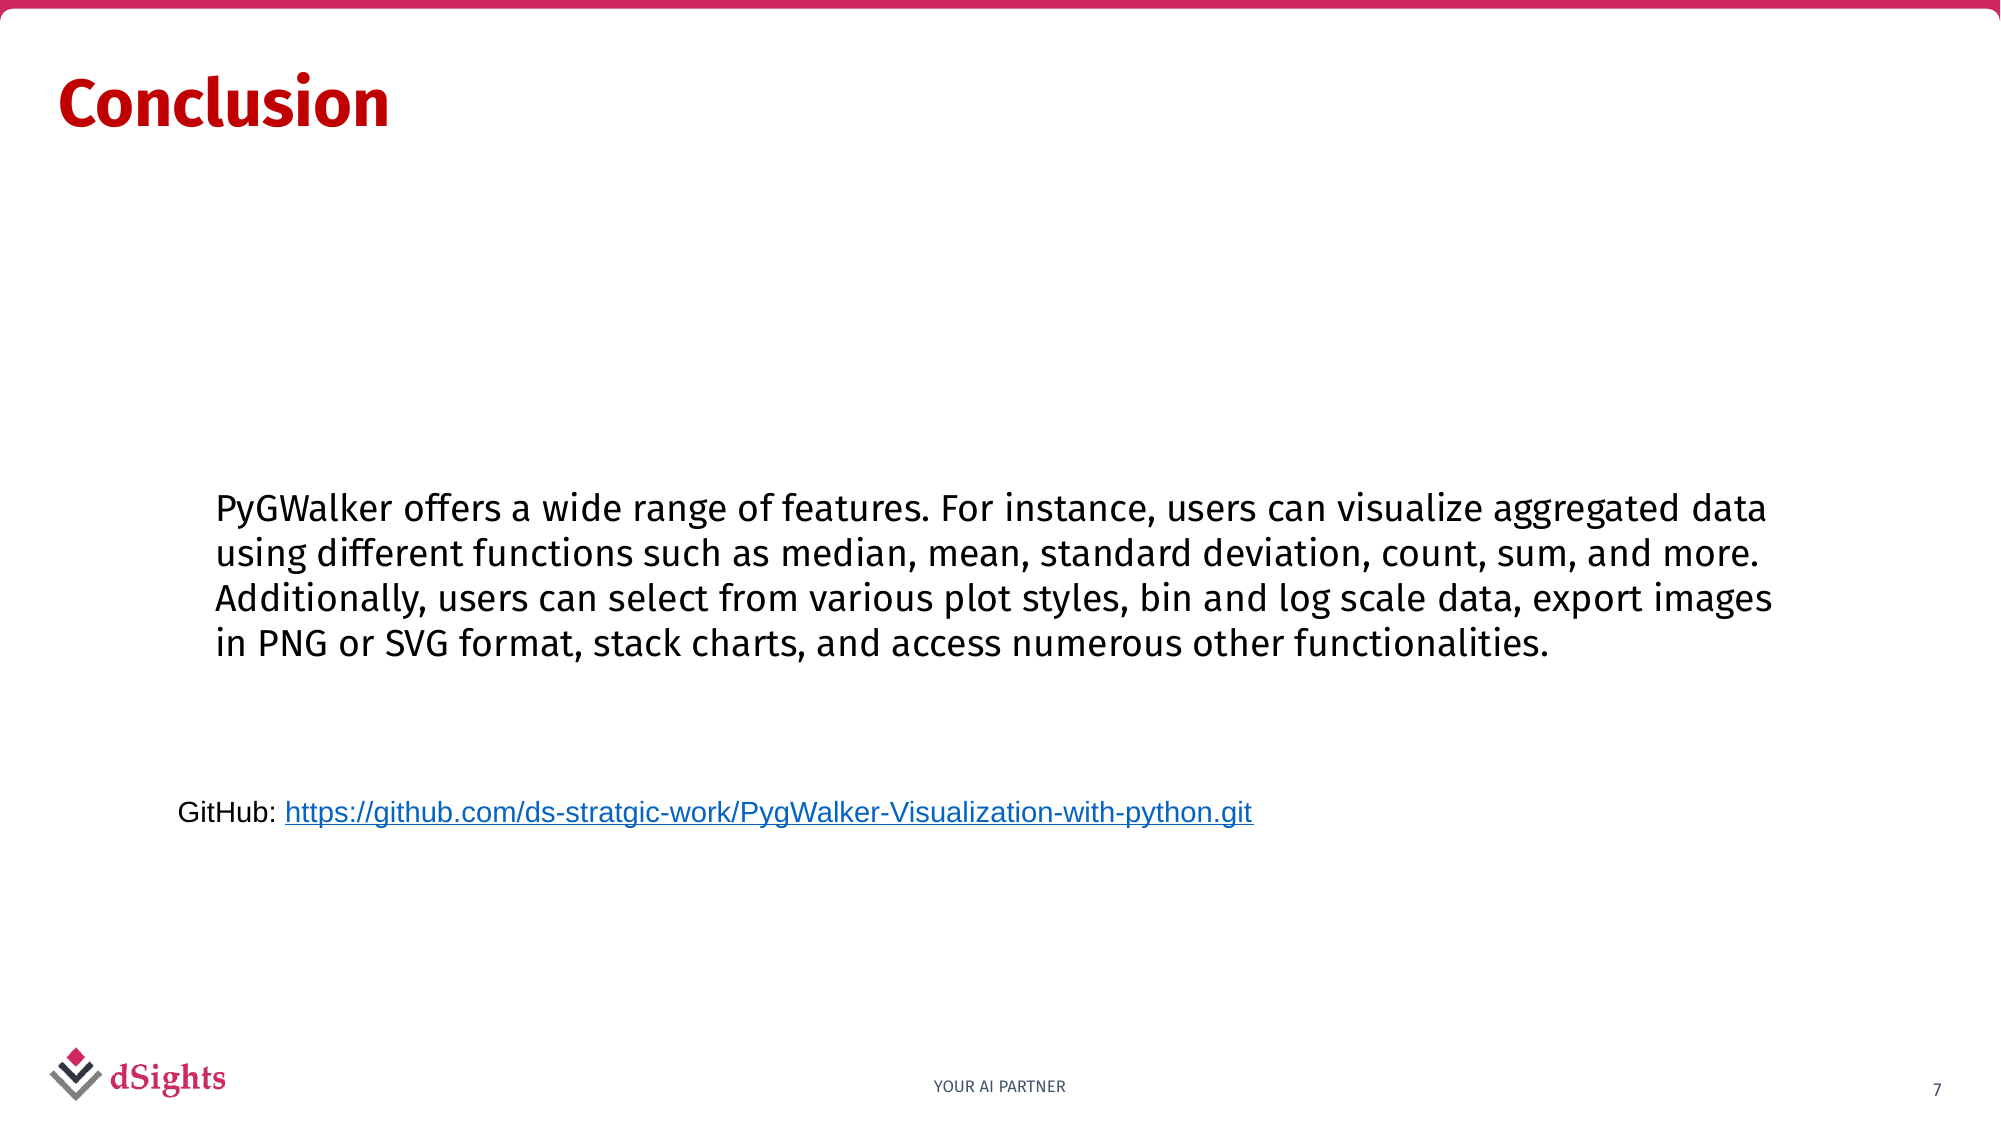

# Conclusion
PyGWalker offers a wide range of features. For instance, users can visualize aggregated data using different functions such as median, mean, standard deviation, count, sum, and more. Additionally, users can select from various plot styles, bin and log scale data, export images in PNG or SVG format, stack charts, and access numerous other functionalities.
GitHub: https://github.com/ds-stratgic-work/PygWalker-Visualization-with-python.git
7